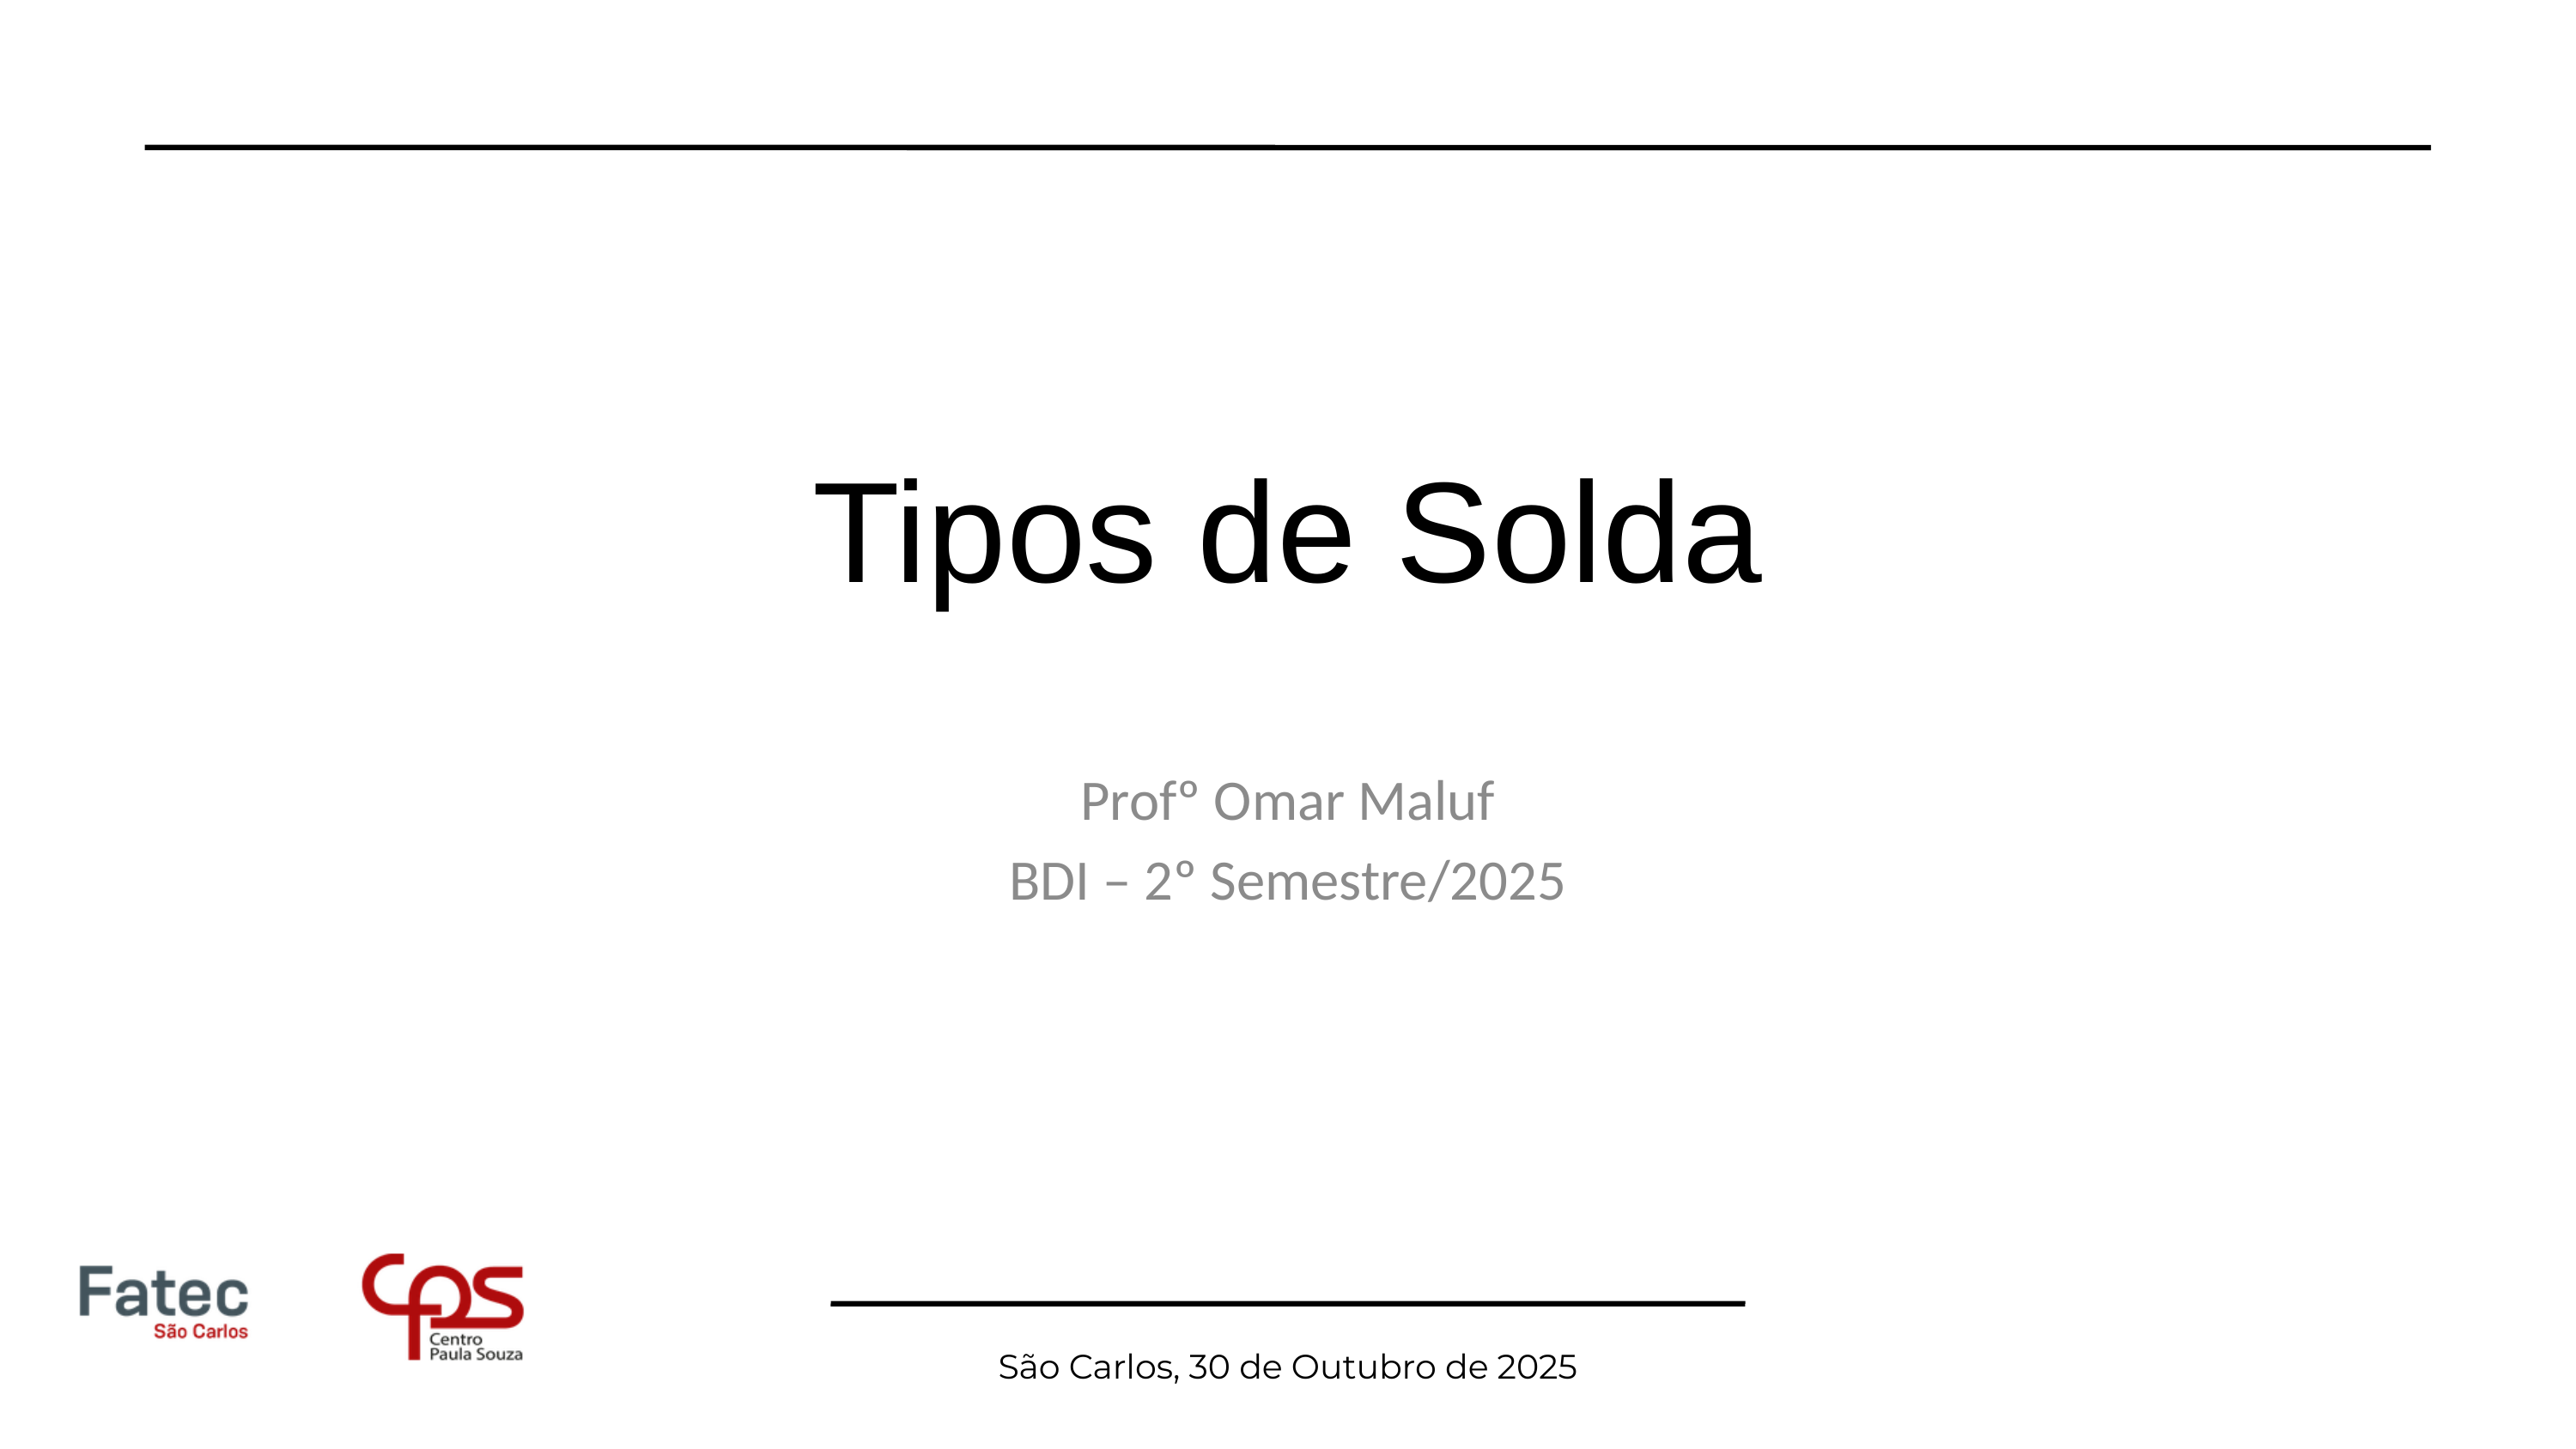

# Tipos de Solda
Profº Omar Maluf
BDI – 2º Semestre/2025

São Carlos, 30 de Outubro de 2025